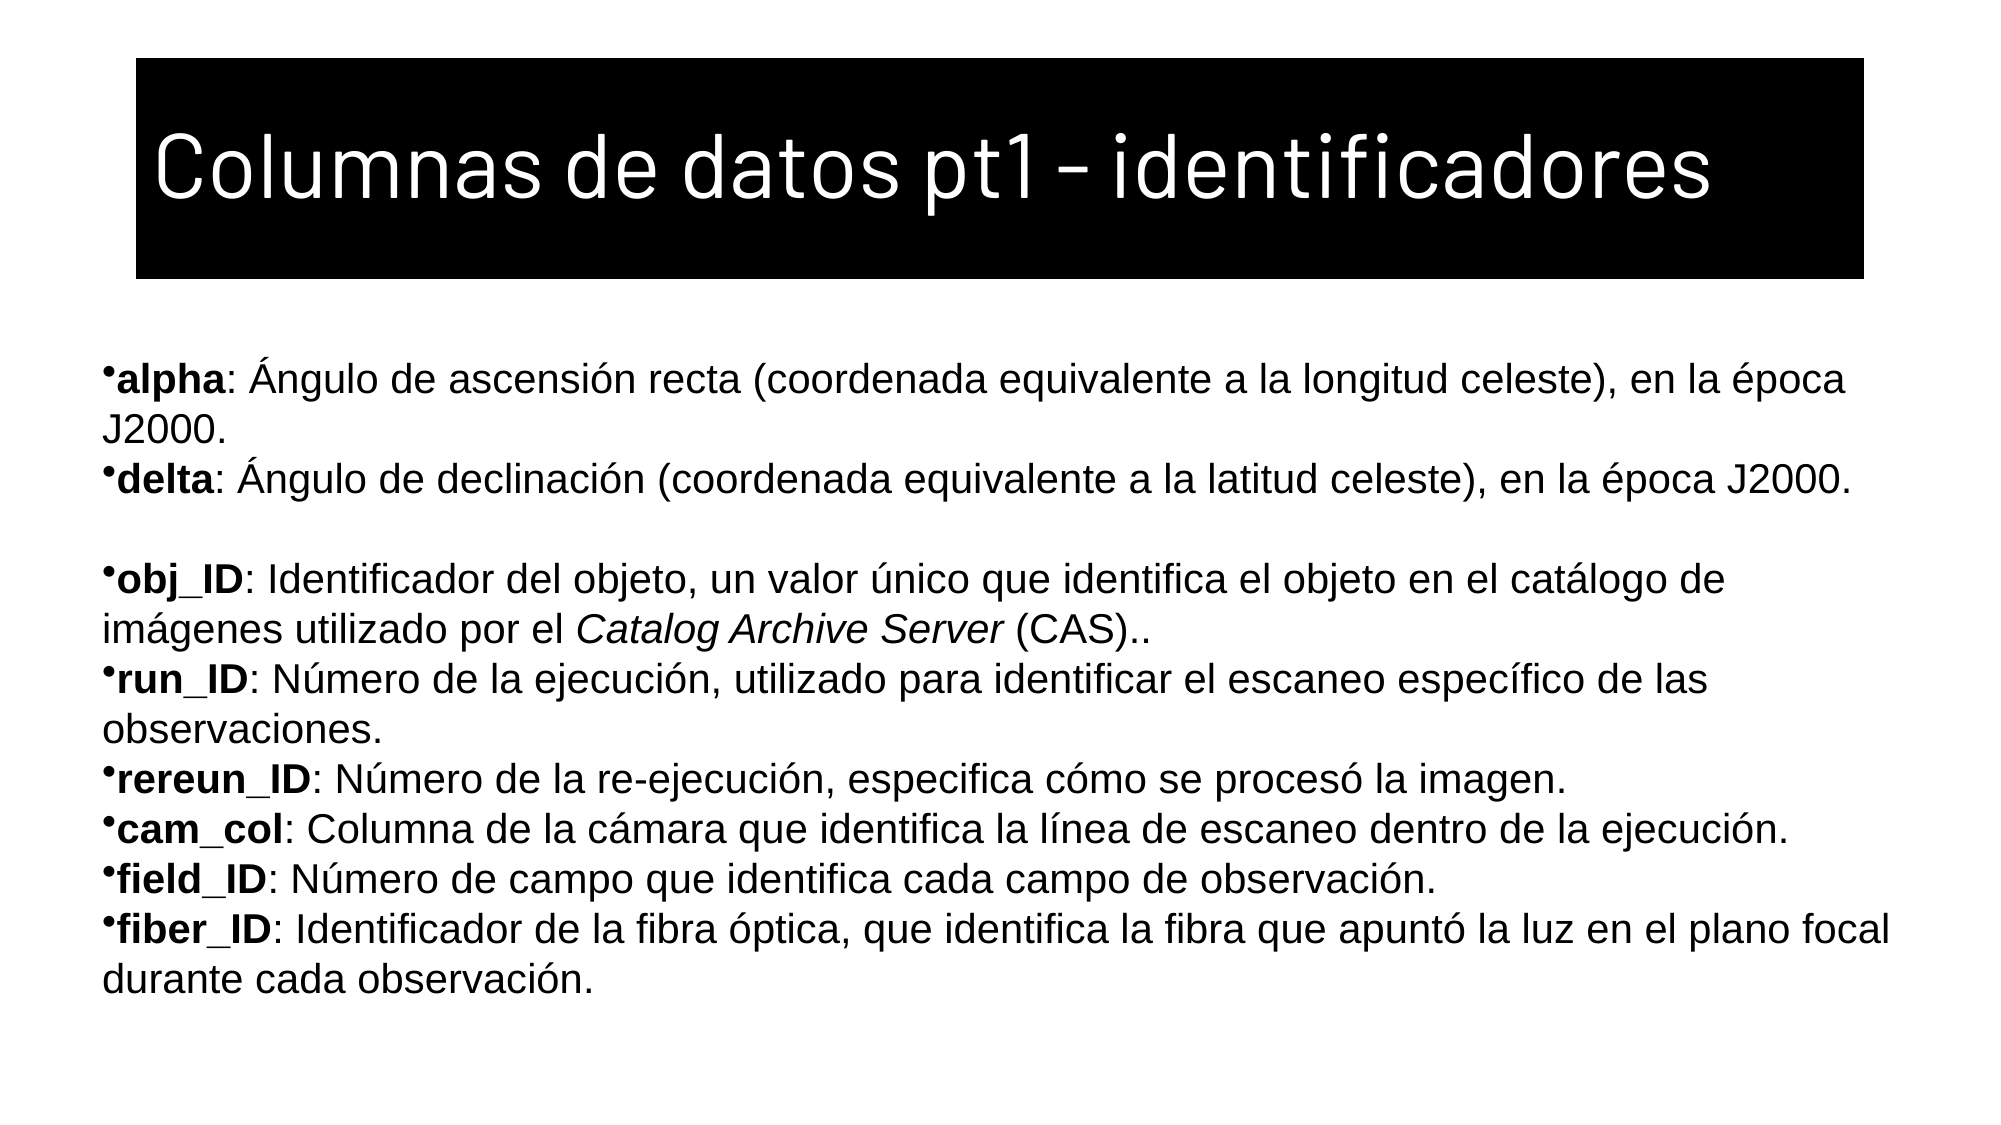

# Columnas de datos pt1 - identificadores
alpha: Ángulo de ascensión recta (coordenada equivalente a la longitud celeste), en la época J2000.
delta: Ángulo de declinación (coordenada equivalente a la latitud celeste), en la época J2000.

obj_ID: Identificador del objeto, un valor único que identifica el objeto en el catálogo de imágenes utilizado por el Catalog Archive Server (CAS)..
run_ID: Número de la ejecución, utilizado para identificar el escaneo específico de las observaciones.
rereun_ID: Número de la re-ejecución, especifica cómo se procesó la imagen.
cam_col: Columna de la cámara que identifica la línea de escaneo dentro de la ejecución.
field_ID: Número de campo que identifica cada campo de observación.
fiber_ID: Identificador de la fibra óptica, que identifica la fibra que apuntó la luz en el plano focal durante cada observación.